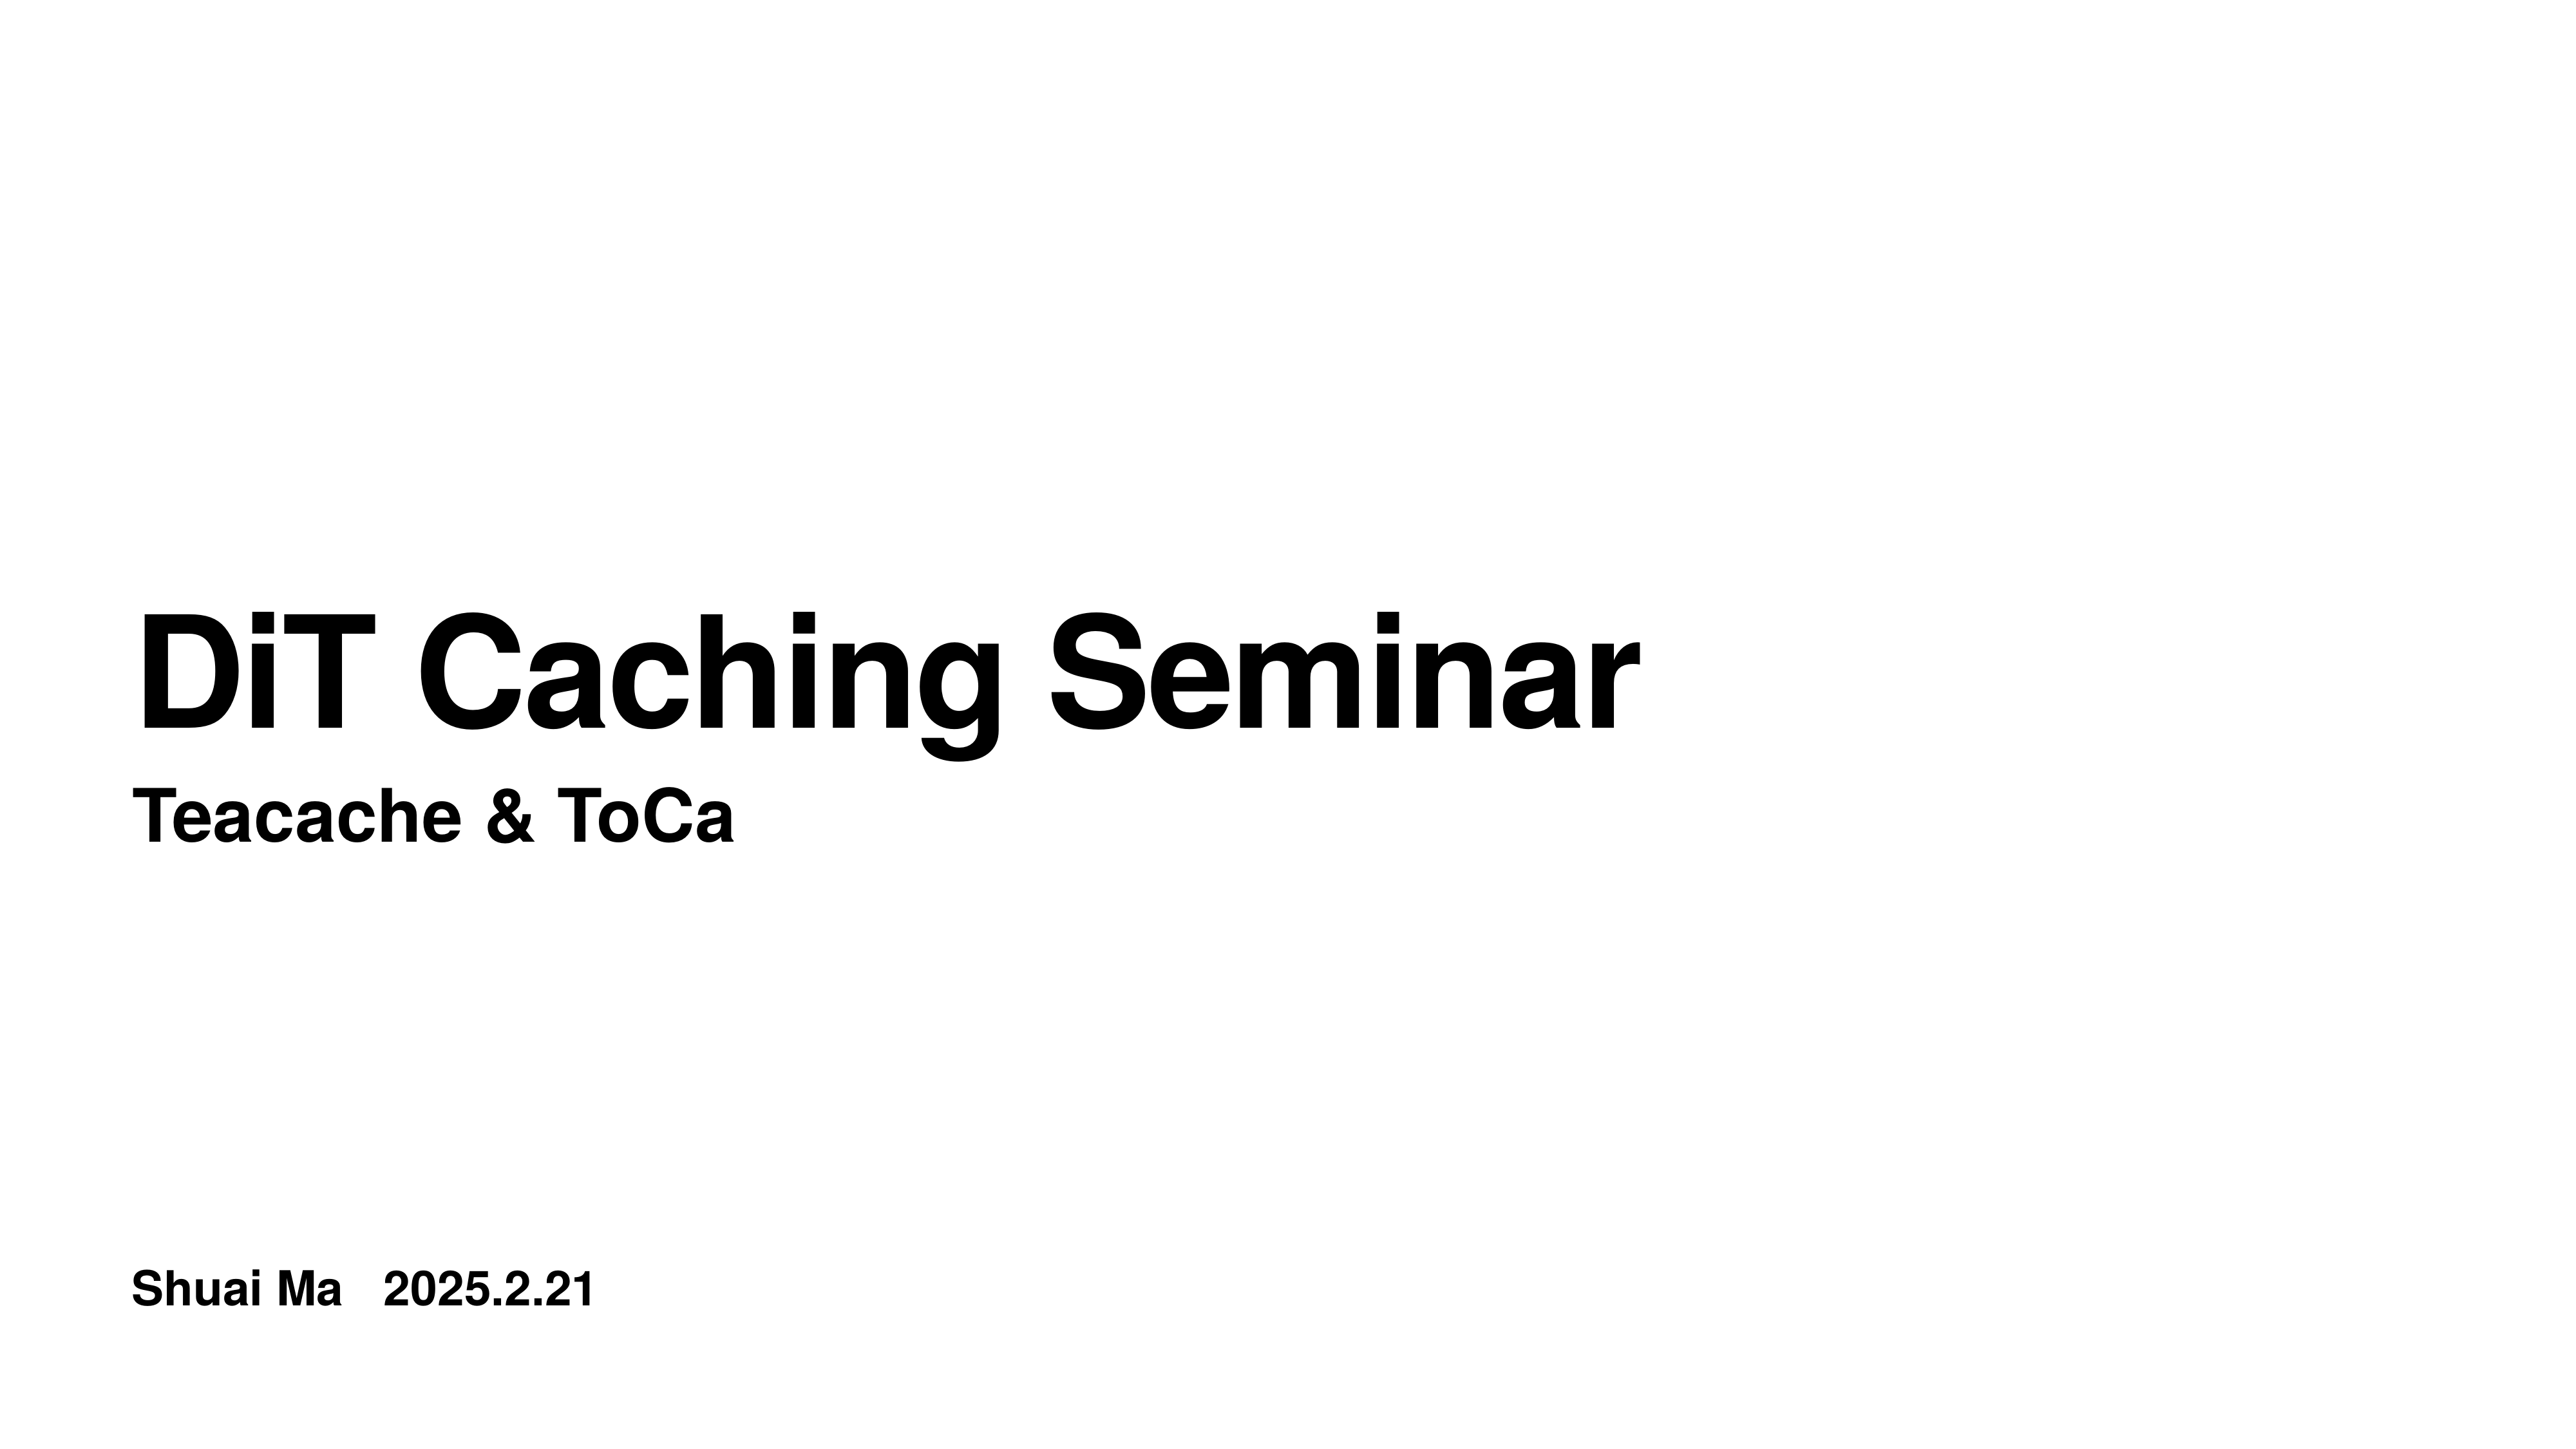

# DiT Caching Seminar
Teacache & ToCa
Shuai Ma   2025.2.21